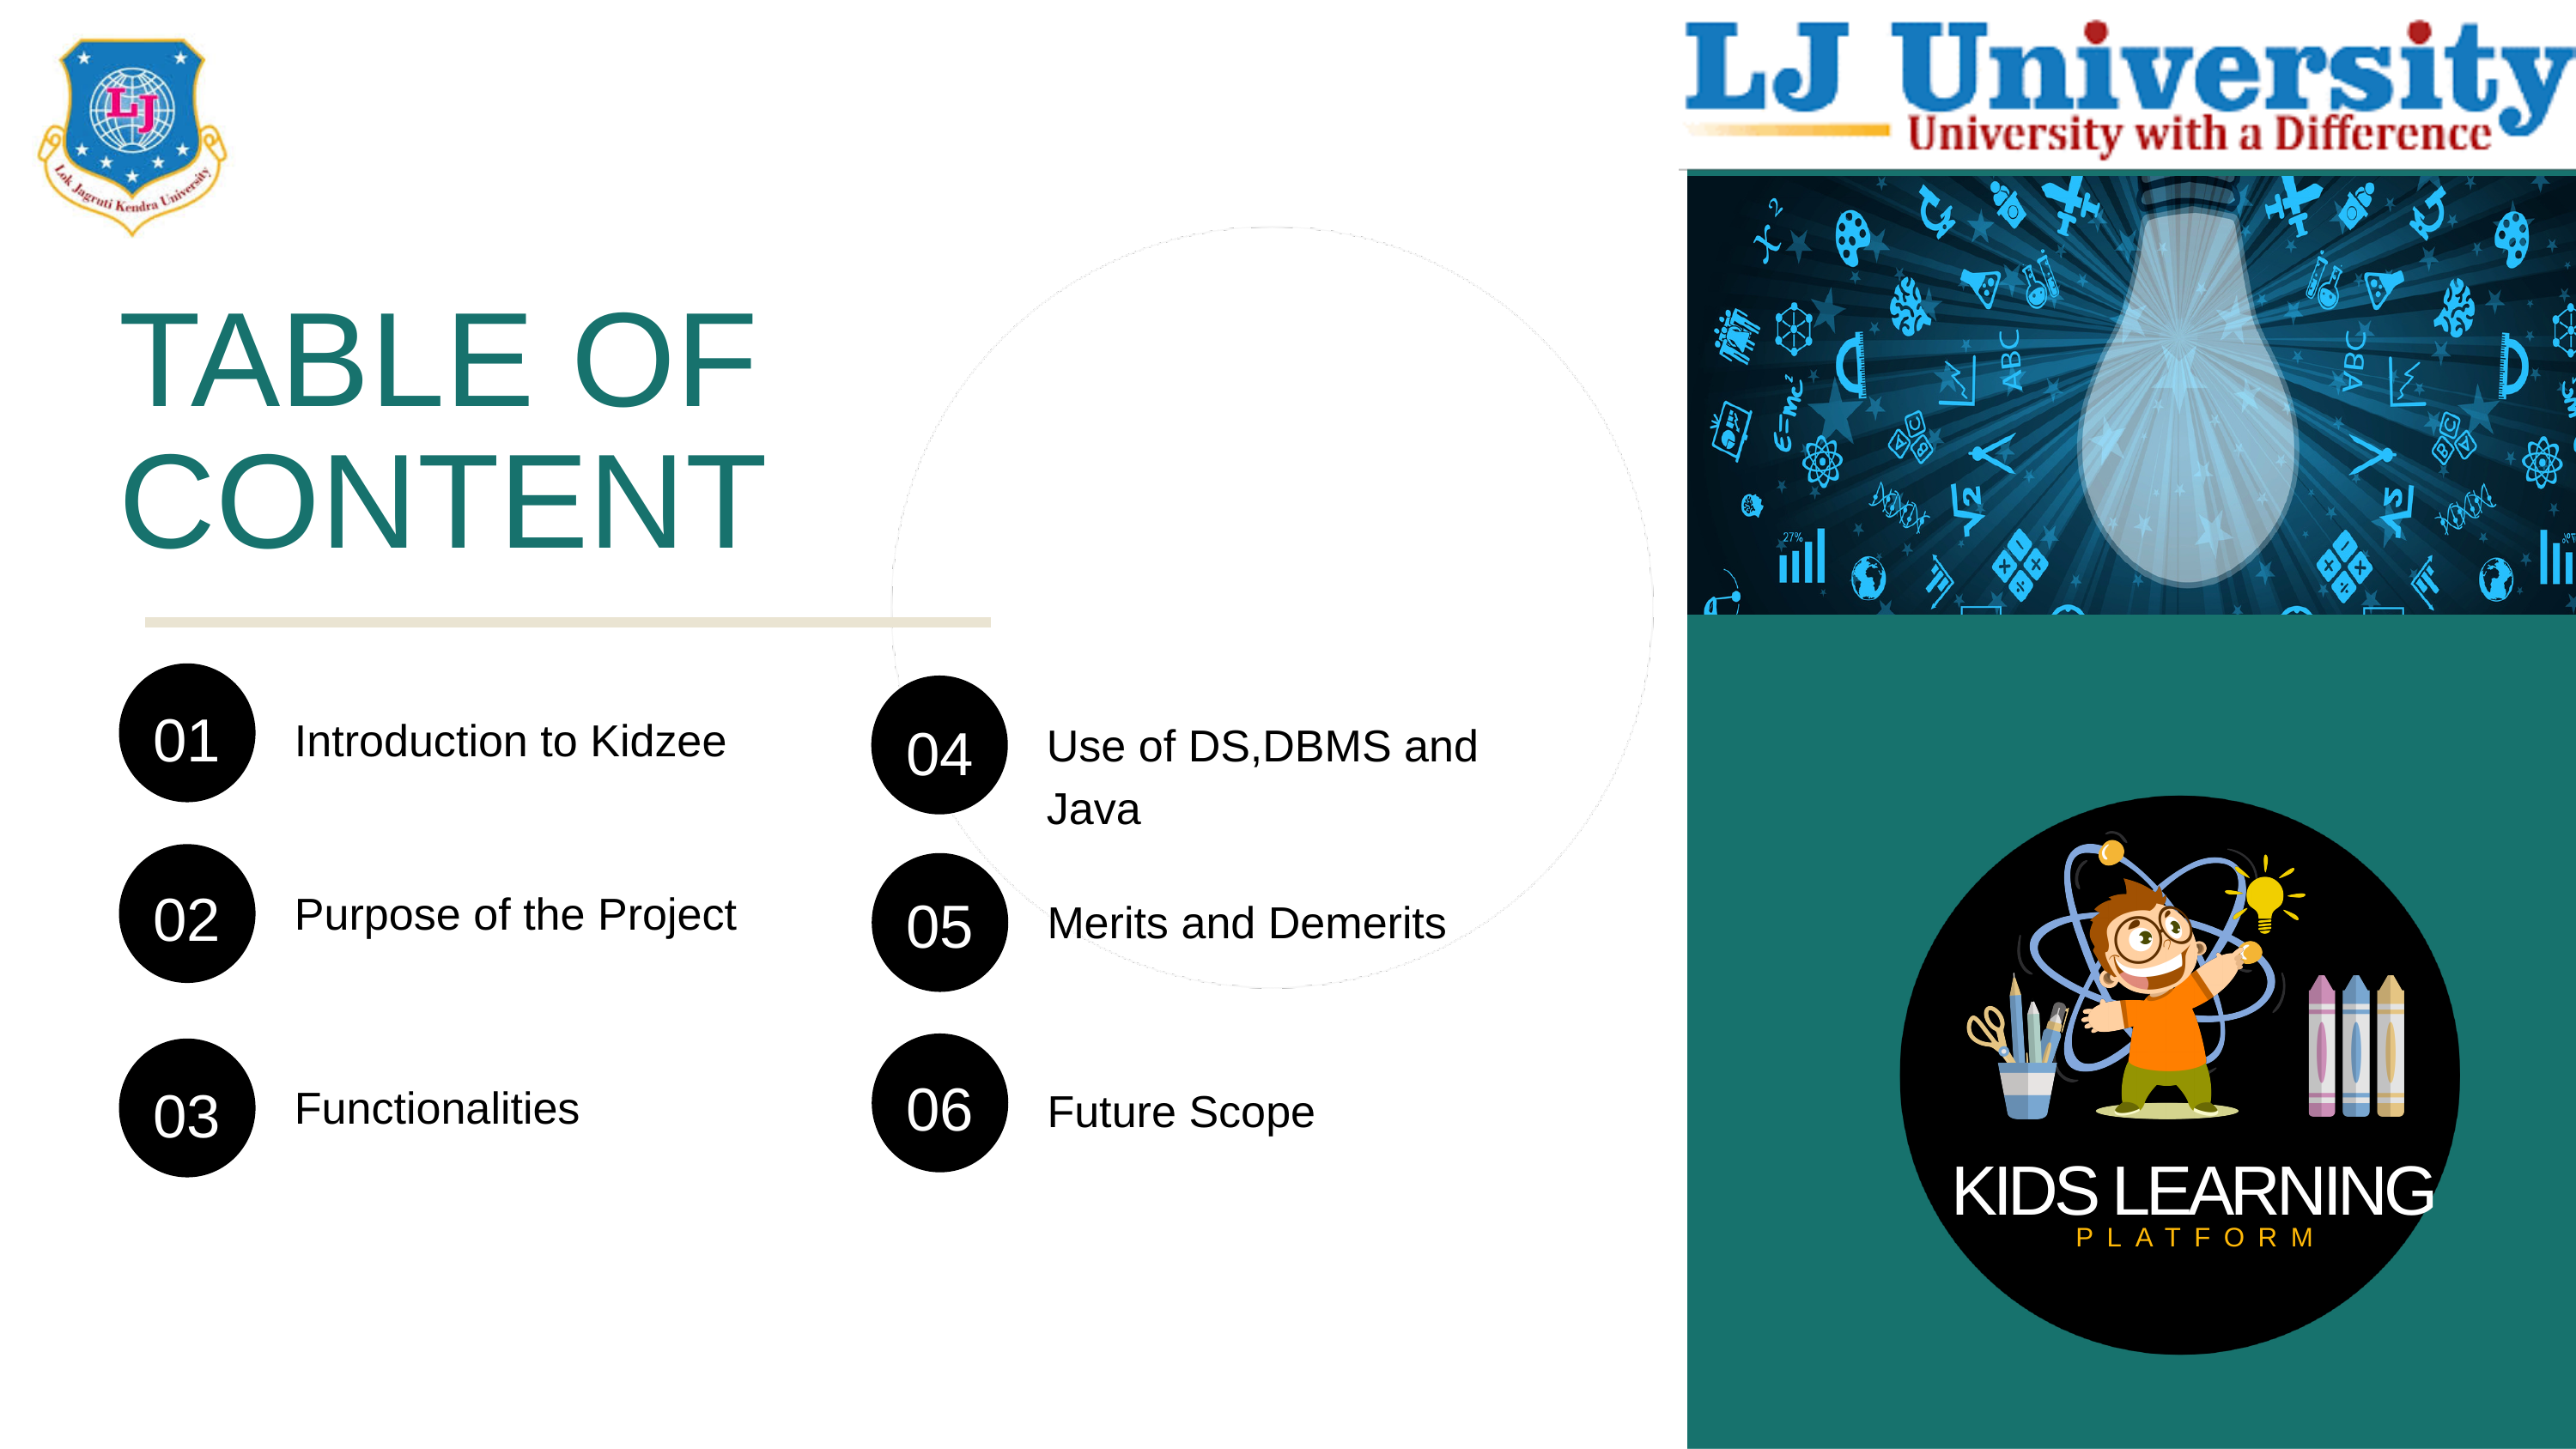

TABLE OF CONTENT

01
Introduction to Kidzee
04
Use of DS,DBMS and Java

02
05
Purpose of the Project
Merits and Demerits

06
03
Functionalities
Future Scope
KIDS LEARNING
PLATFORM
04